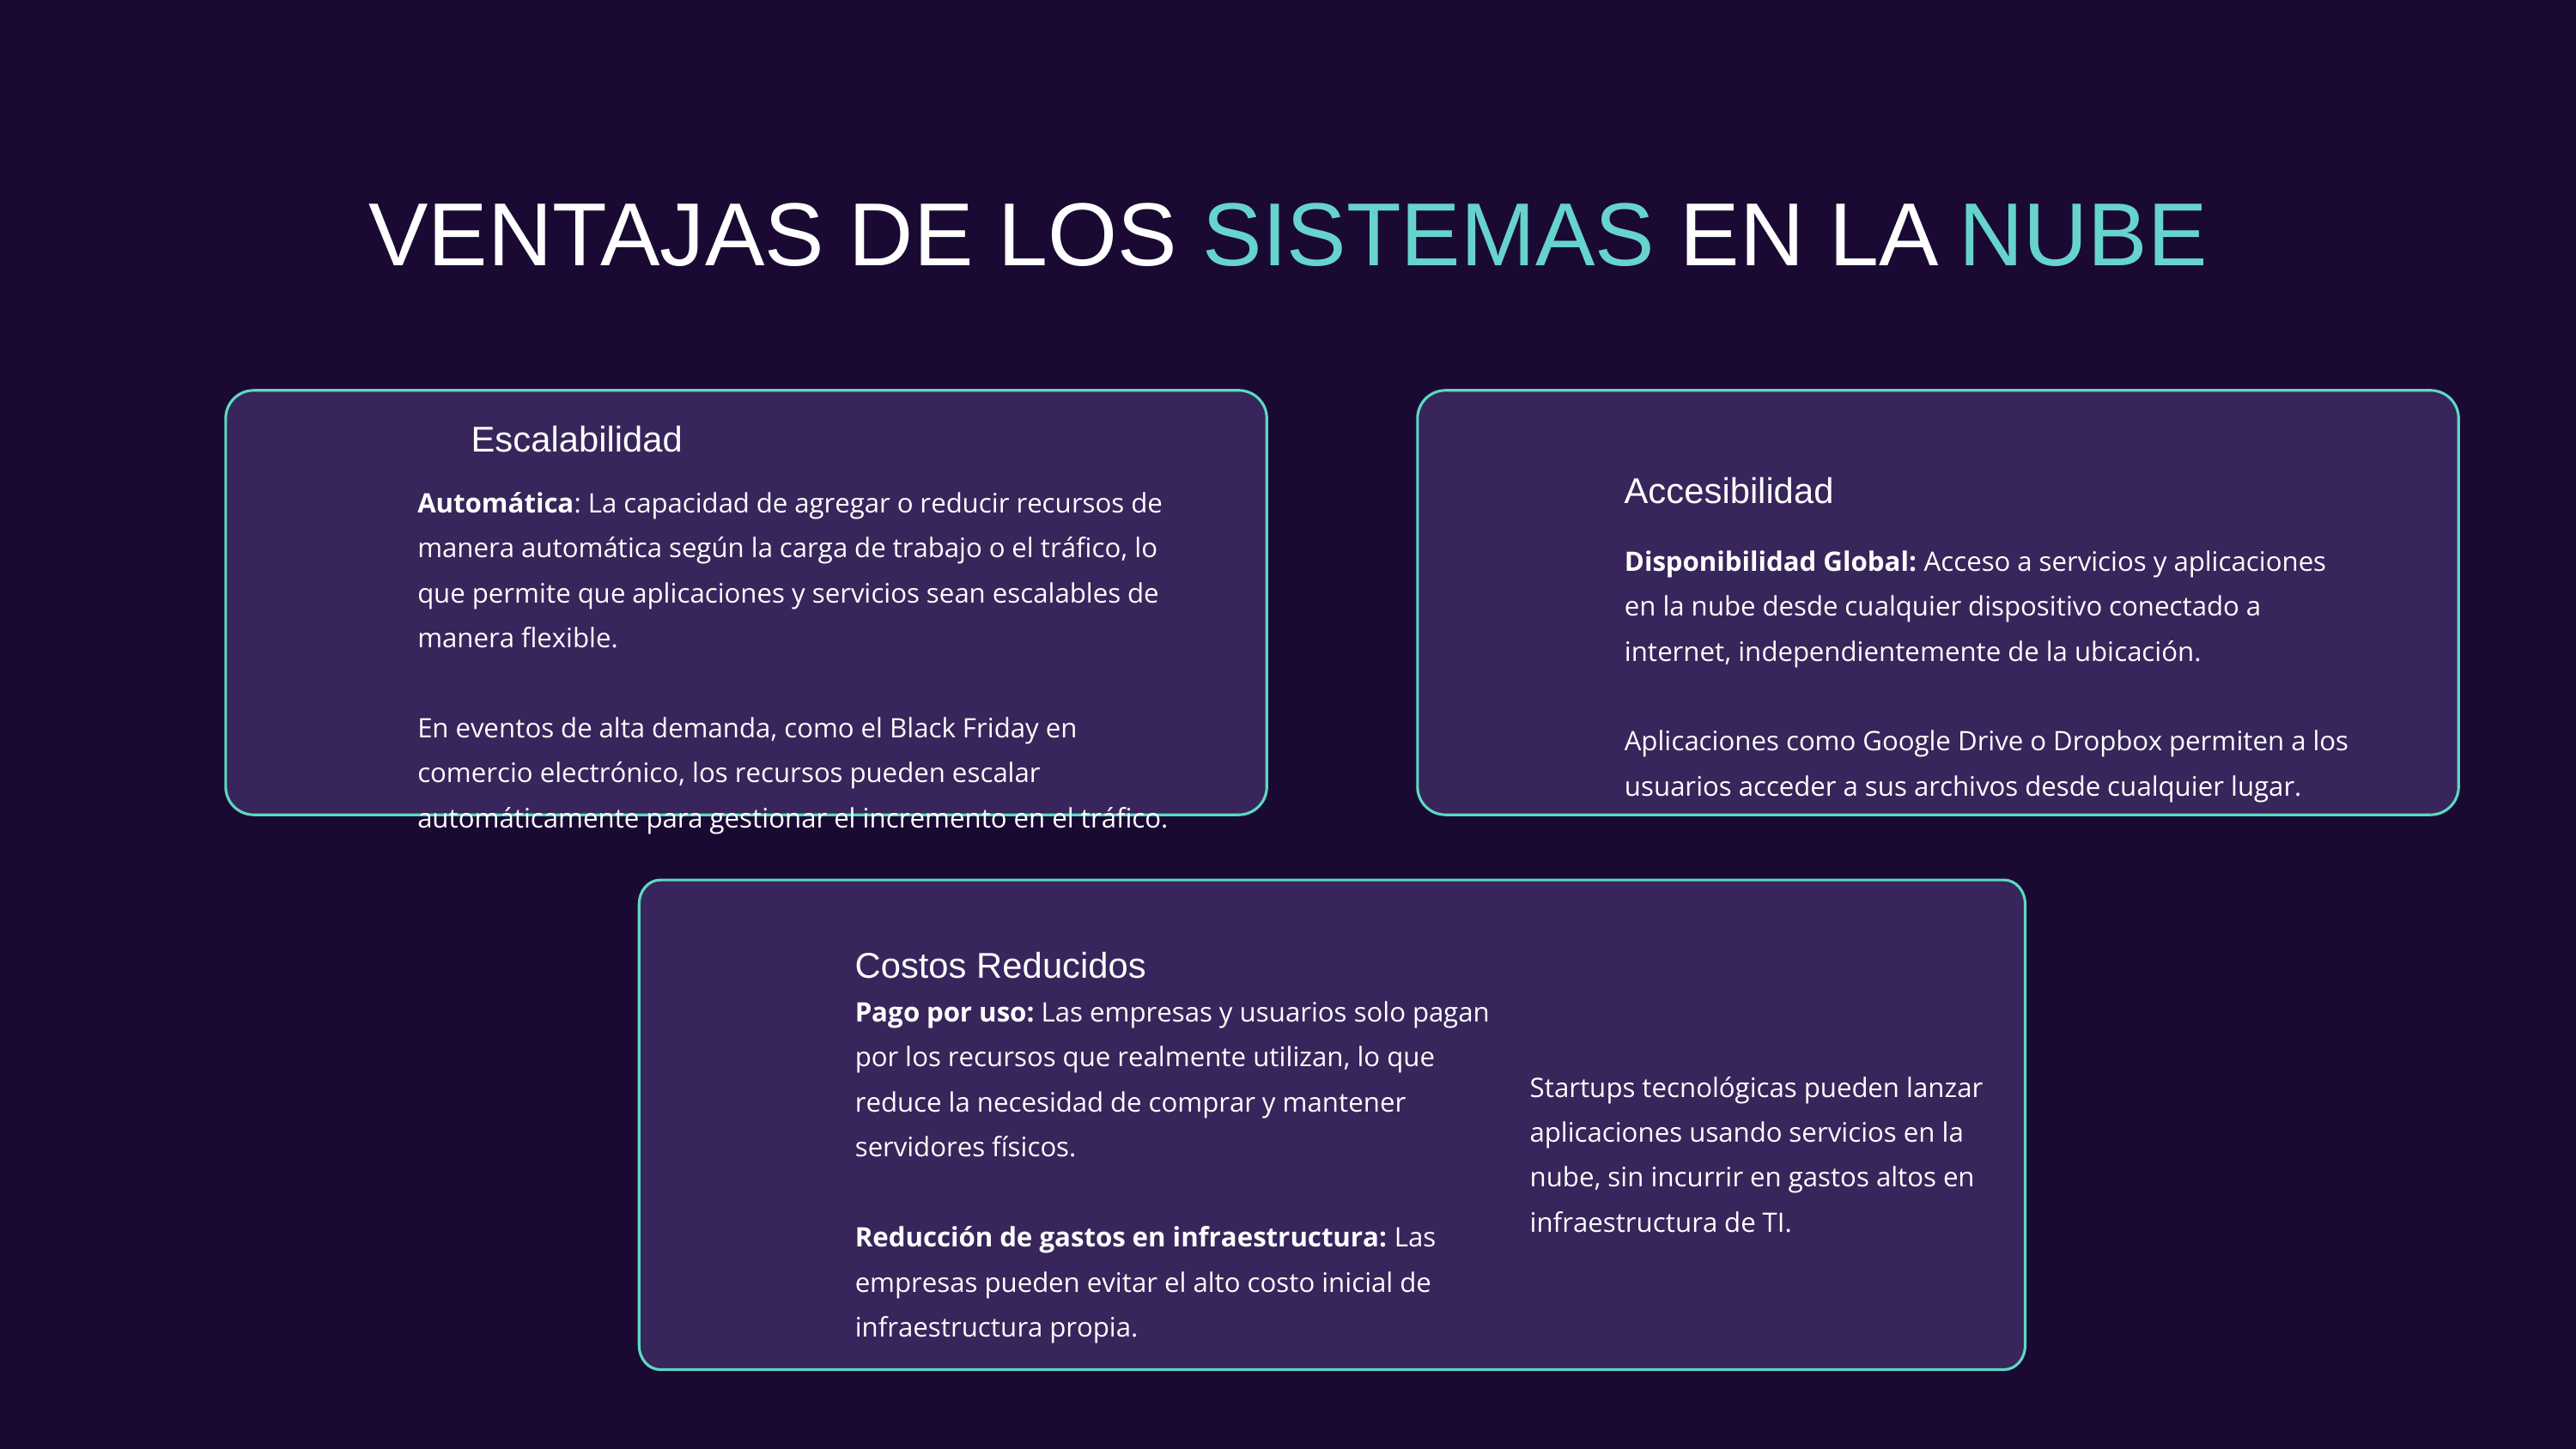

VENTAJAS DE LOS SISTEMAS EN LA NUBE

Escalabilidad
Accesibilidad
Automática: La capacidad de agregar o reducir recursos de manera automática según la carga de trabajo o el tráfico, lo que permite que aplicaciones y servicios sean escalables de manera flexible.

En eventos de alta demanda, como el Black Friday en comercio electrónico, los recursos pueden escalar automáticamente para gestionar el incremento en el tráfico.
Disponibilidad Global: Acceso a servicios y aplicaciones en la nube desde cualquier dispositivo conectado a internet, independientemente de la ubicación.

Aplicaciones como Google Drive o Dropbox permiten a los usuarios acceder a sus archivos desde cualquier lugar.

Costos Reducidos
Pago por uso: Las empresas y usuarios solo pagan por los recursos que realmente utilizan, lo que reduce la necesidad de comprar y mantener servidores físicos.

Reducción de gastos en infraestructura: Las empresas pueden evitar el alto costo inicial de infraestructura propia.
Startups tecnológicas pueden lanzar aplicaciones usando servicios en la nube, sin incurrir en gastos altos en infraestructura de TI.